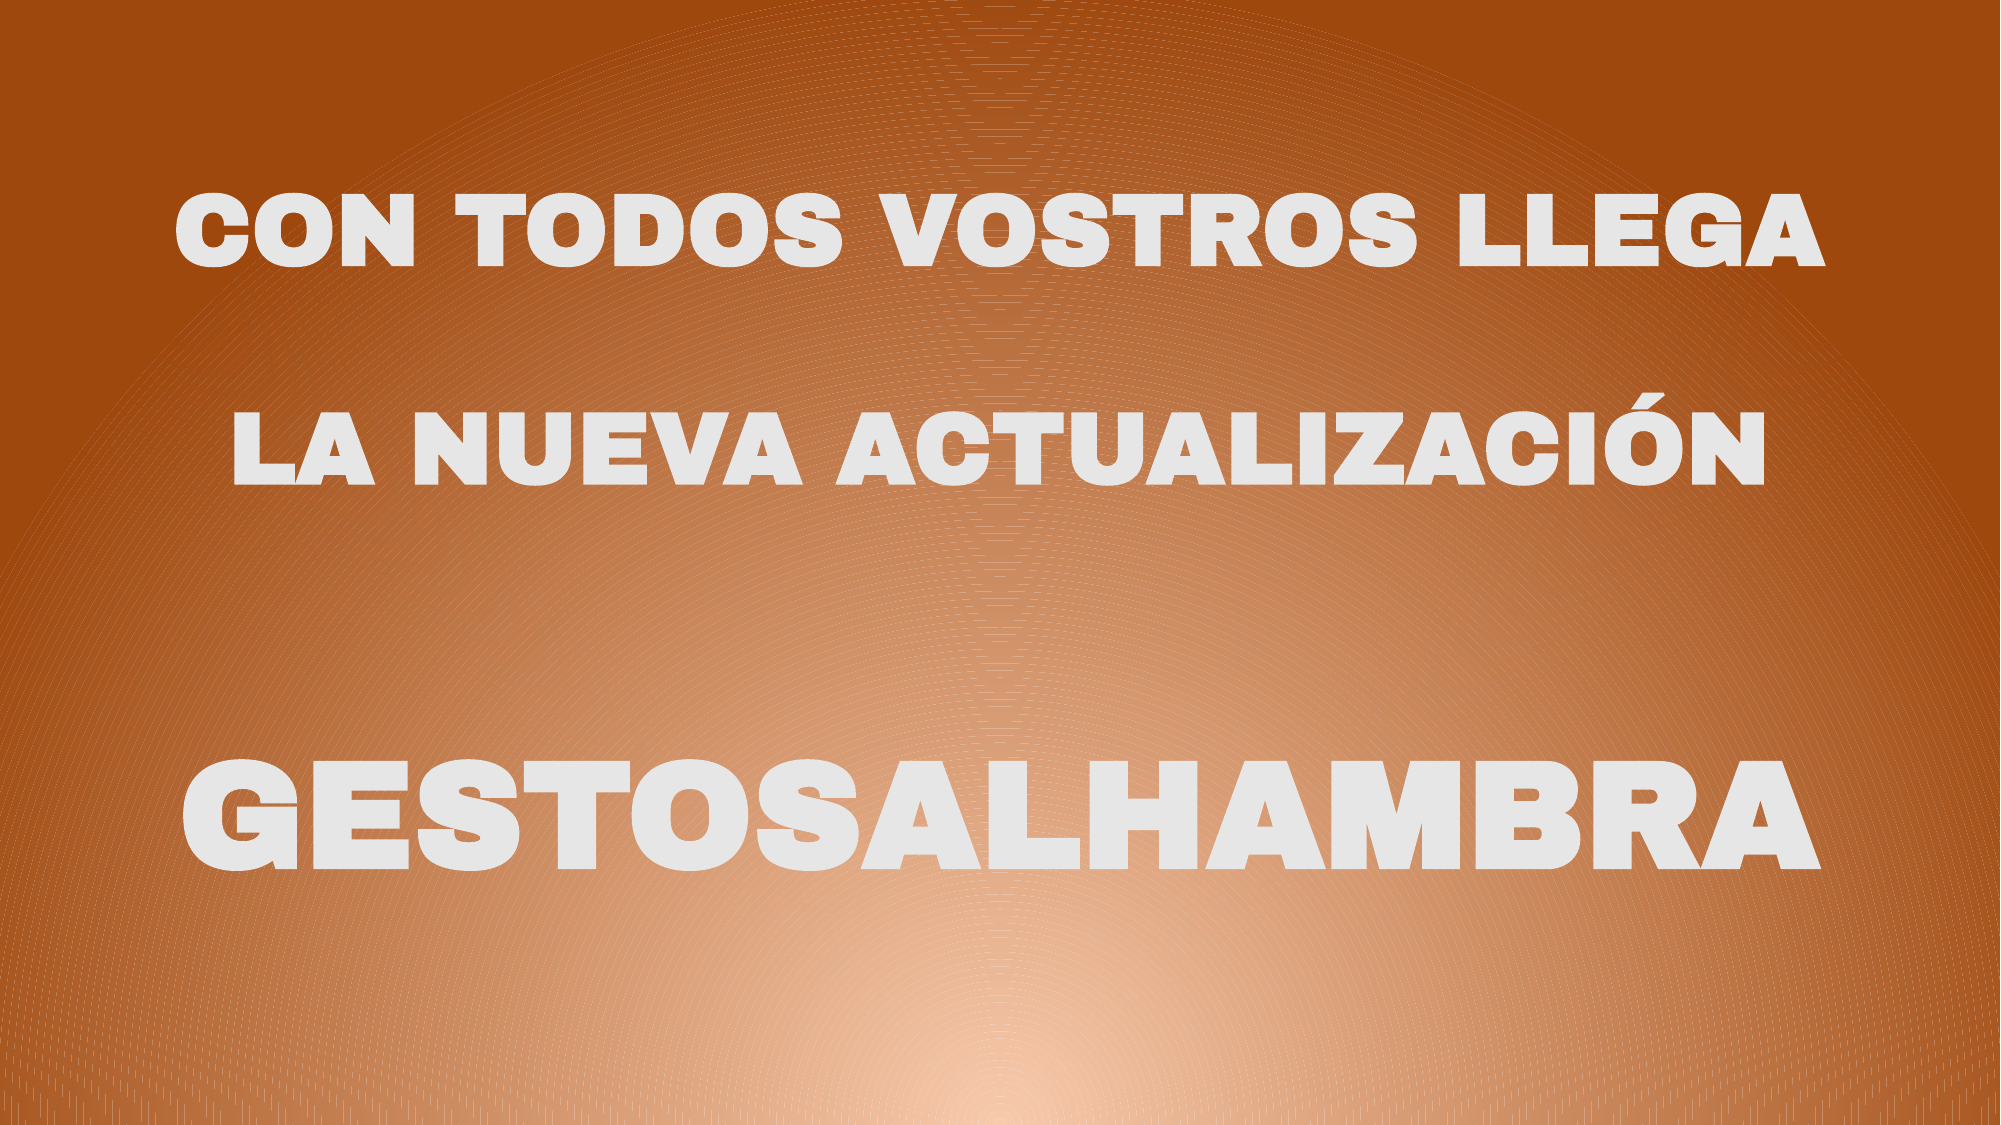

CON TODOS VOSTROS LLEGA
LA NUEVA ACTUALIZACIÓN
GESTOSALHAMBRA